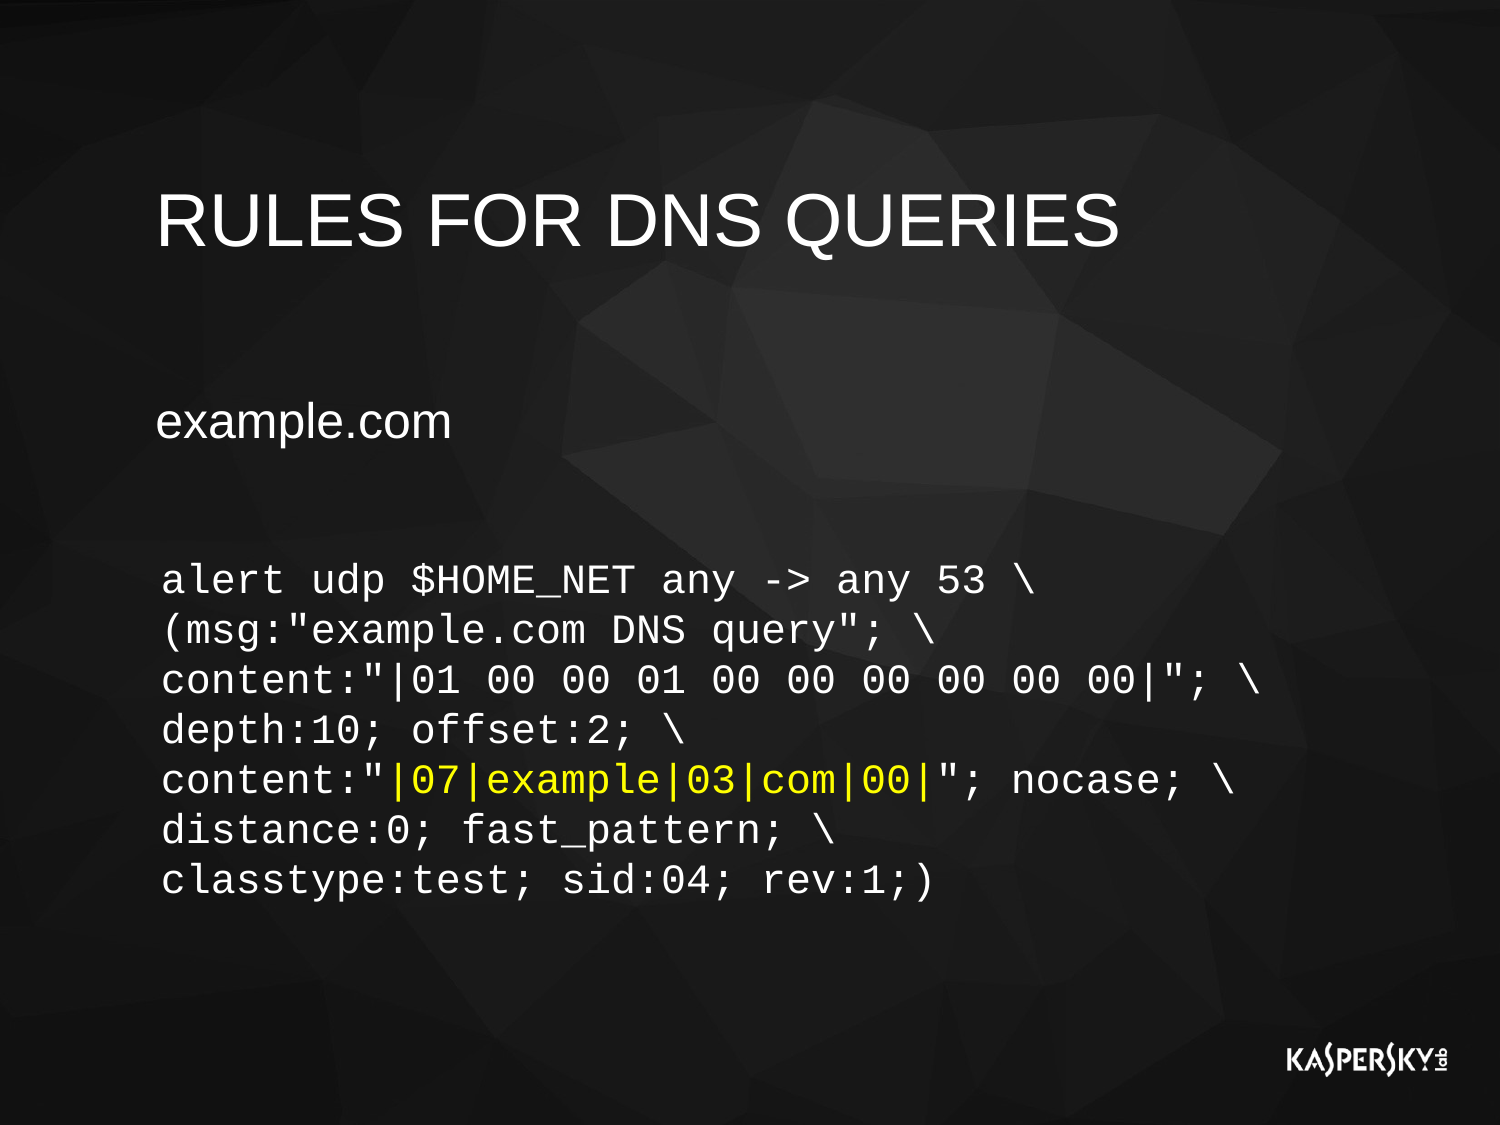

# Rules for dns queries
example.com
alert udp $HOME_NET any -> any 53 \
(msg:"example.com DNS query"; \
content:"|01 00 00 01 00 00 00 00 00 00|"; \
depth:10; offset:2; \
content:"|07|example|03|com|00|"; nocase; \
distance:0; fast_pattern; \
classtype:test; sid:04; rev:1;)